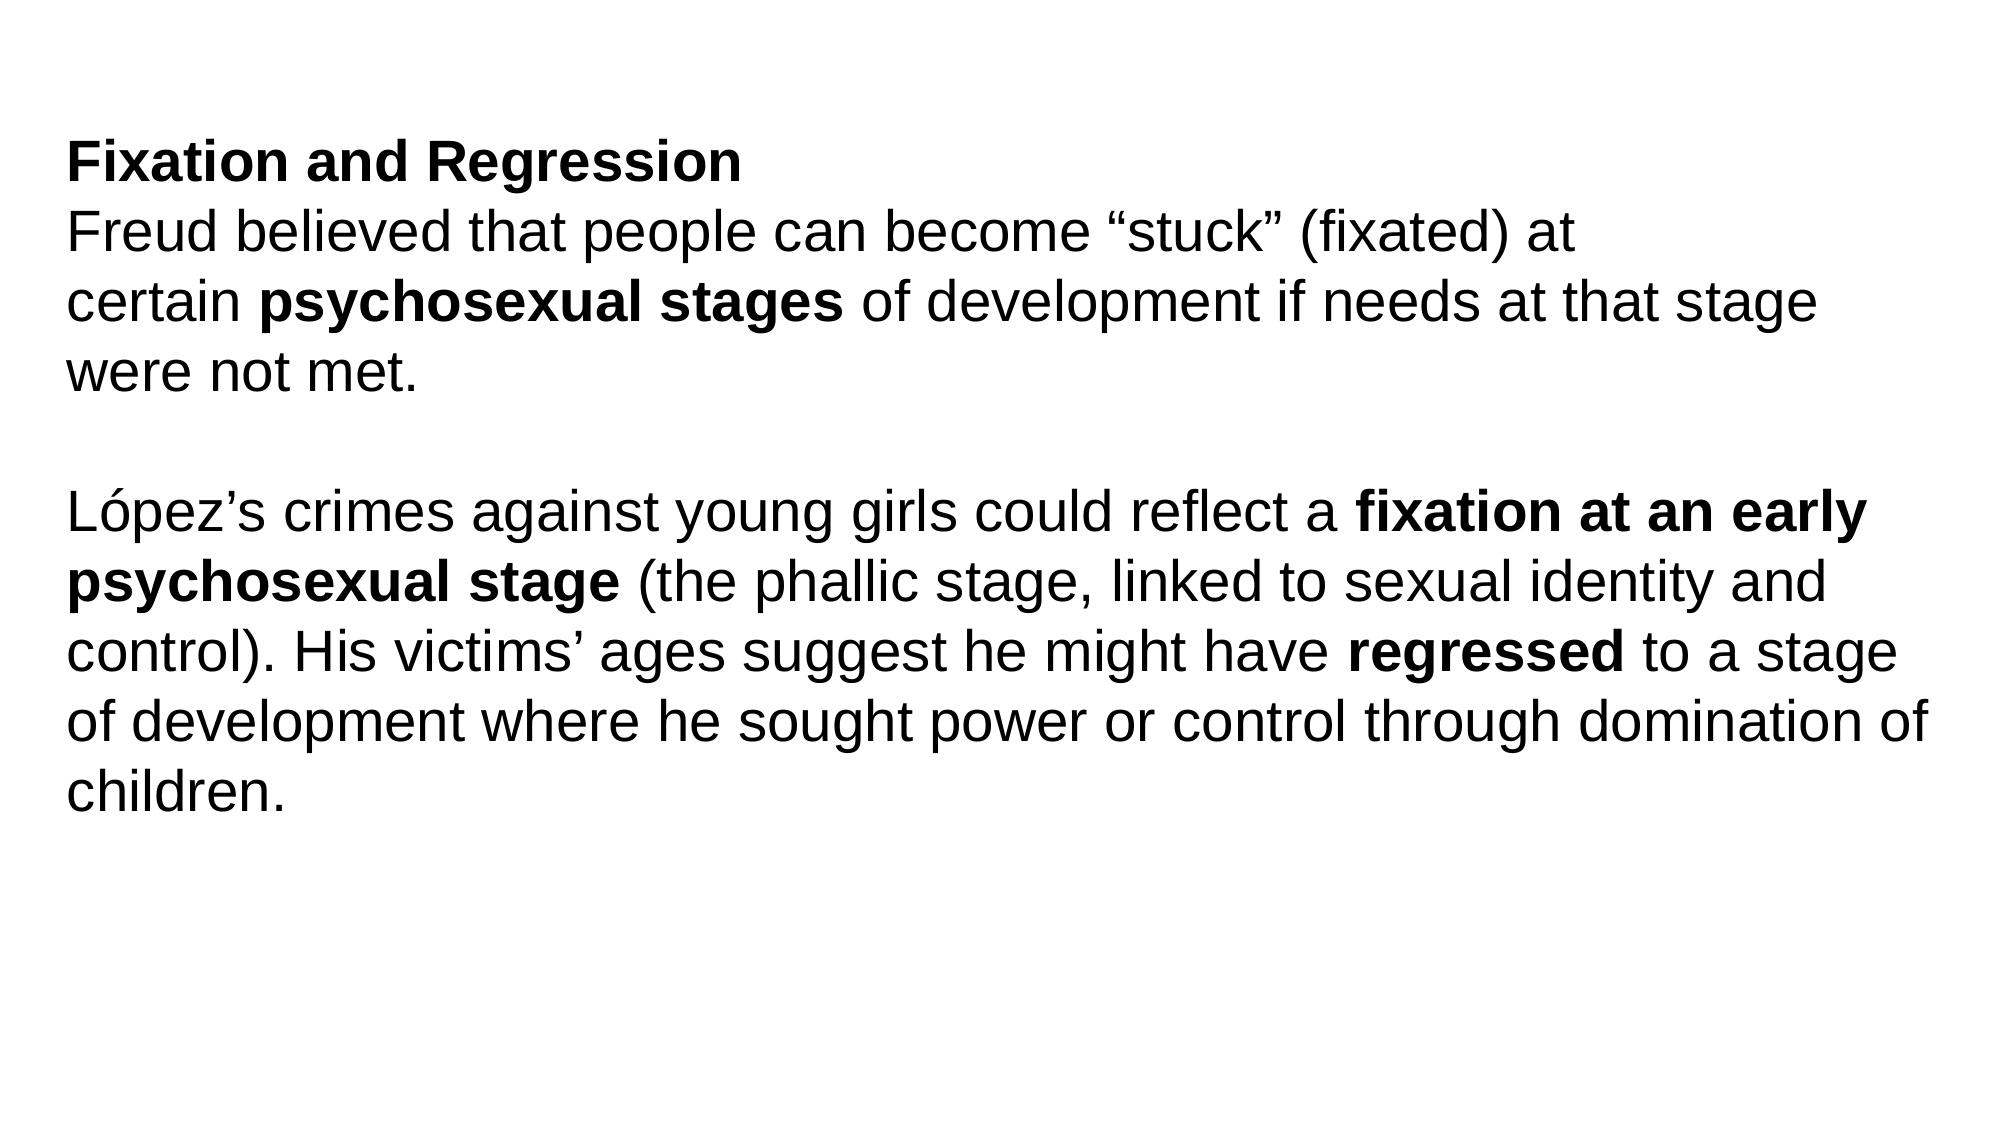

Fixation and Regression
Freud believed that people can become “stuck” (fixated) at certain psychosexual stages of development if needs at that stage were not met.
López’s crimes against young girls could reflect a fixation at an early psychosexual stage (the phallic stage, linked to sexual identity and control). His victims’ ages suggest he might have regressed to a stage of development where he sought power or control through domination of children.